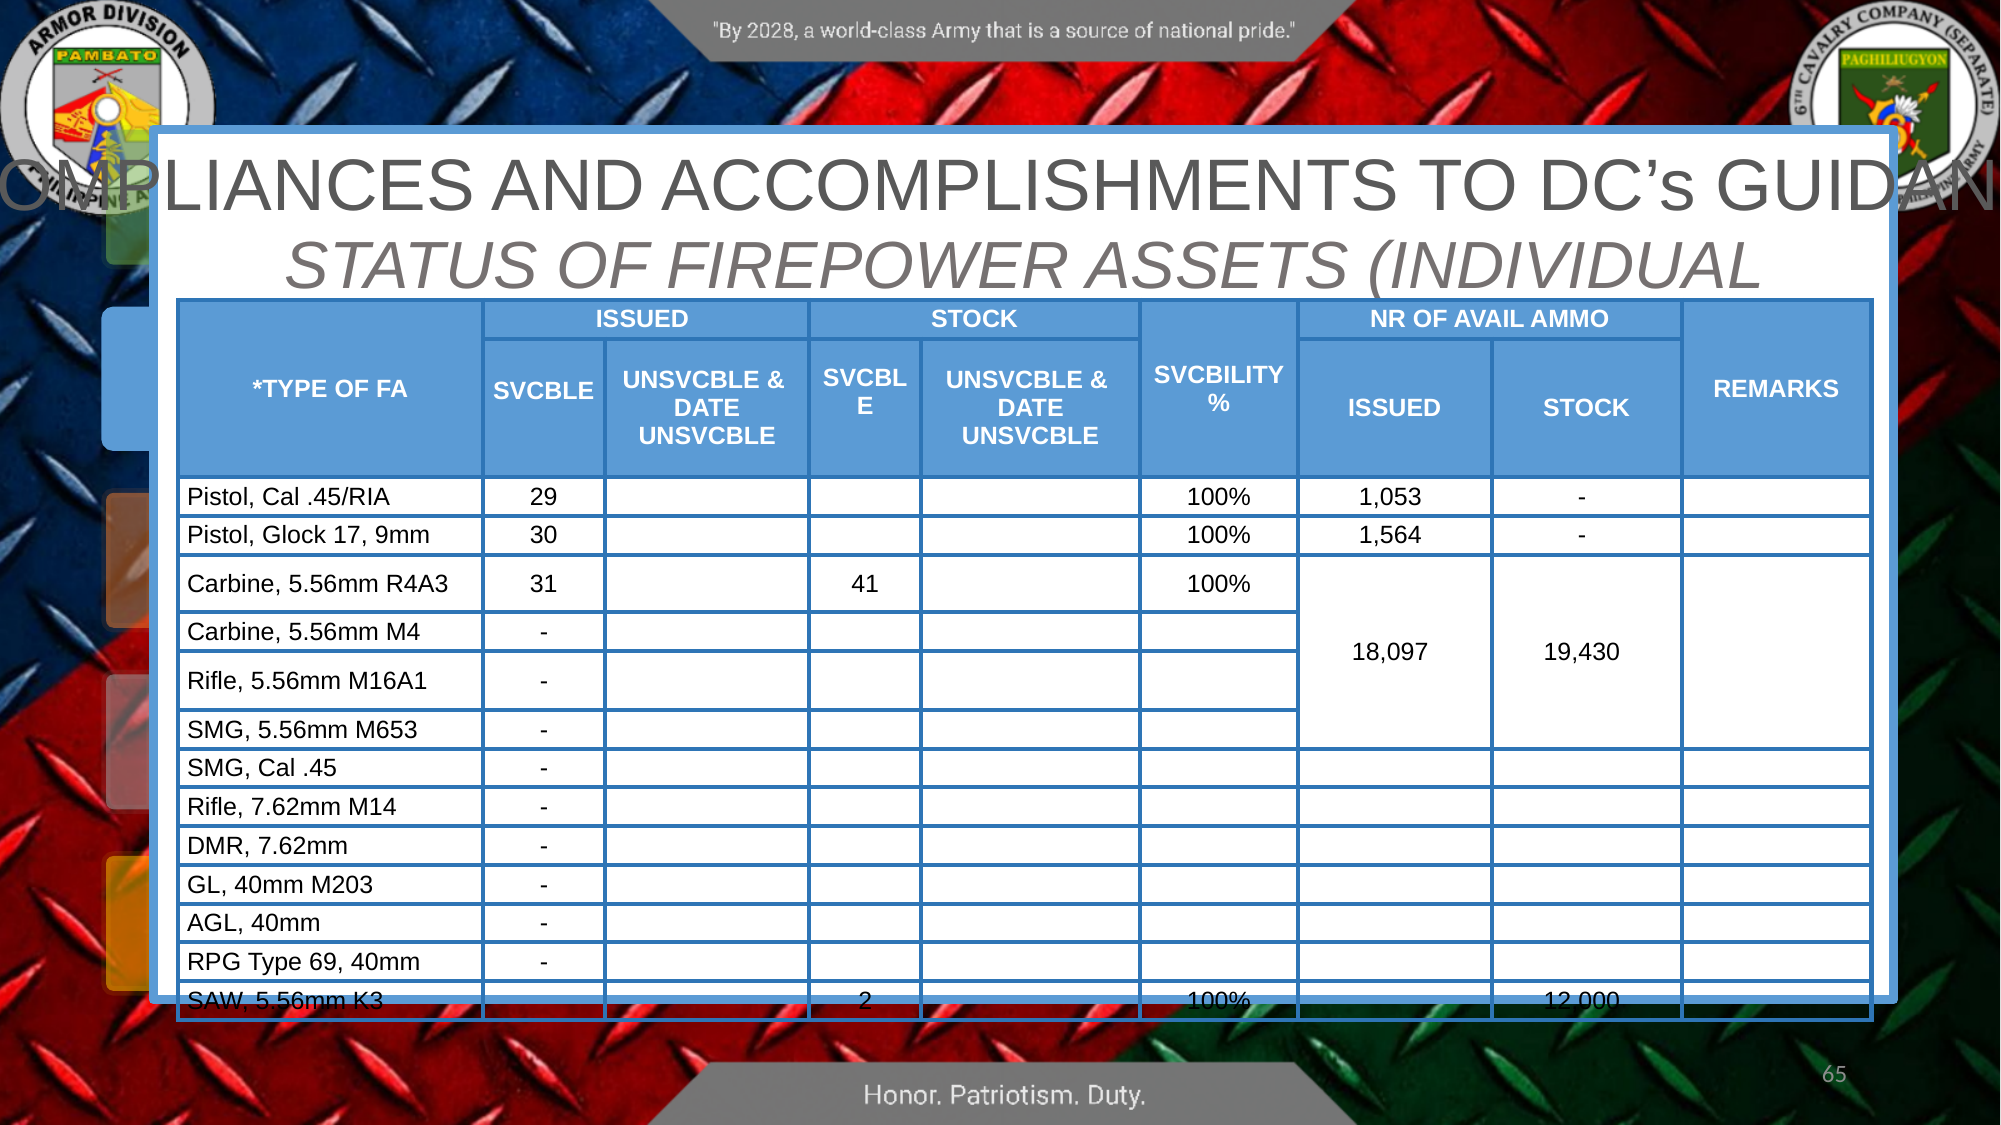

COMPLIANCES AND ACCOMPLISHMENTS TO DC’s GUIDANCE

STATUS OF FIREPOWER ASSETS (INDIVIDUAL WEAPONS)
| \*TYPE OF FA | ISSUED |  | STOCK |  | SVCBILITY % | NR OF AVAIL AMMO |  | REMARKS |
| --- | --- | --- | --- | --- | --- | --- | --- | --- |
|  | SVCBLE | UNSVCBLE & DATE UNSVCBLE | SVCBLE | UNSVCBLE & DATE UNSVCBLE |  | ISSUED | STOCK |  |
| Pistol, Cal .45/RIA | 29 |  |  |  | 100% | 1,053 | - |  |
| Pistol, Glock 17, 9mm | 30 |  |  |  | 100% | 1,564 | - |  |
| Carbine, 5.56mm R4A3 | 31 |  | 41 |  | 100% | 18,097 | 19,430 |  |
| Carbine, 5.56mm M4 | - |  |  |  |  |  |  |  |
| Rifle, 5.56mm M16A1 | - |  |  |  |  |  |  |  |
| SMG, 5.56mm M653 | - |  |  |  |  |  |  |  |
| SMG, Cal .45 | - |  |  |  |  |  |  |  |
| Rifle, 7.62mm M14 | - |  |  |  |  |  |  |  |
| DMR, 7.62mm | - |  |  |  |  |  |  |  |
| GL, 40mm M203 | - |  |  |  |  |  |  |  |
| AGL, 40mm | - |  |  |  |  |  |  |  |
| RPG Type 69, 40mm | - |  |  |  |  |  |  |  |
| SAW, 5.56mm K3 |  |  | 2 |  | 100% |  | 12,000 |  |

65